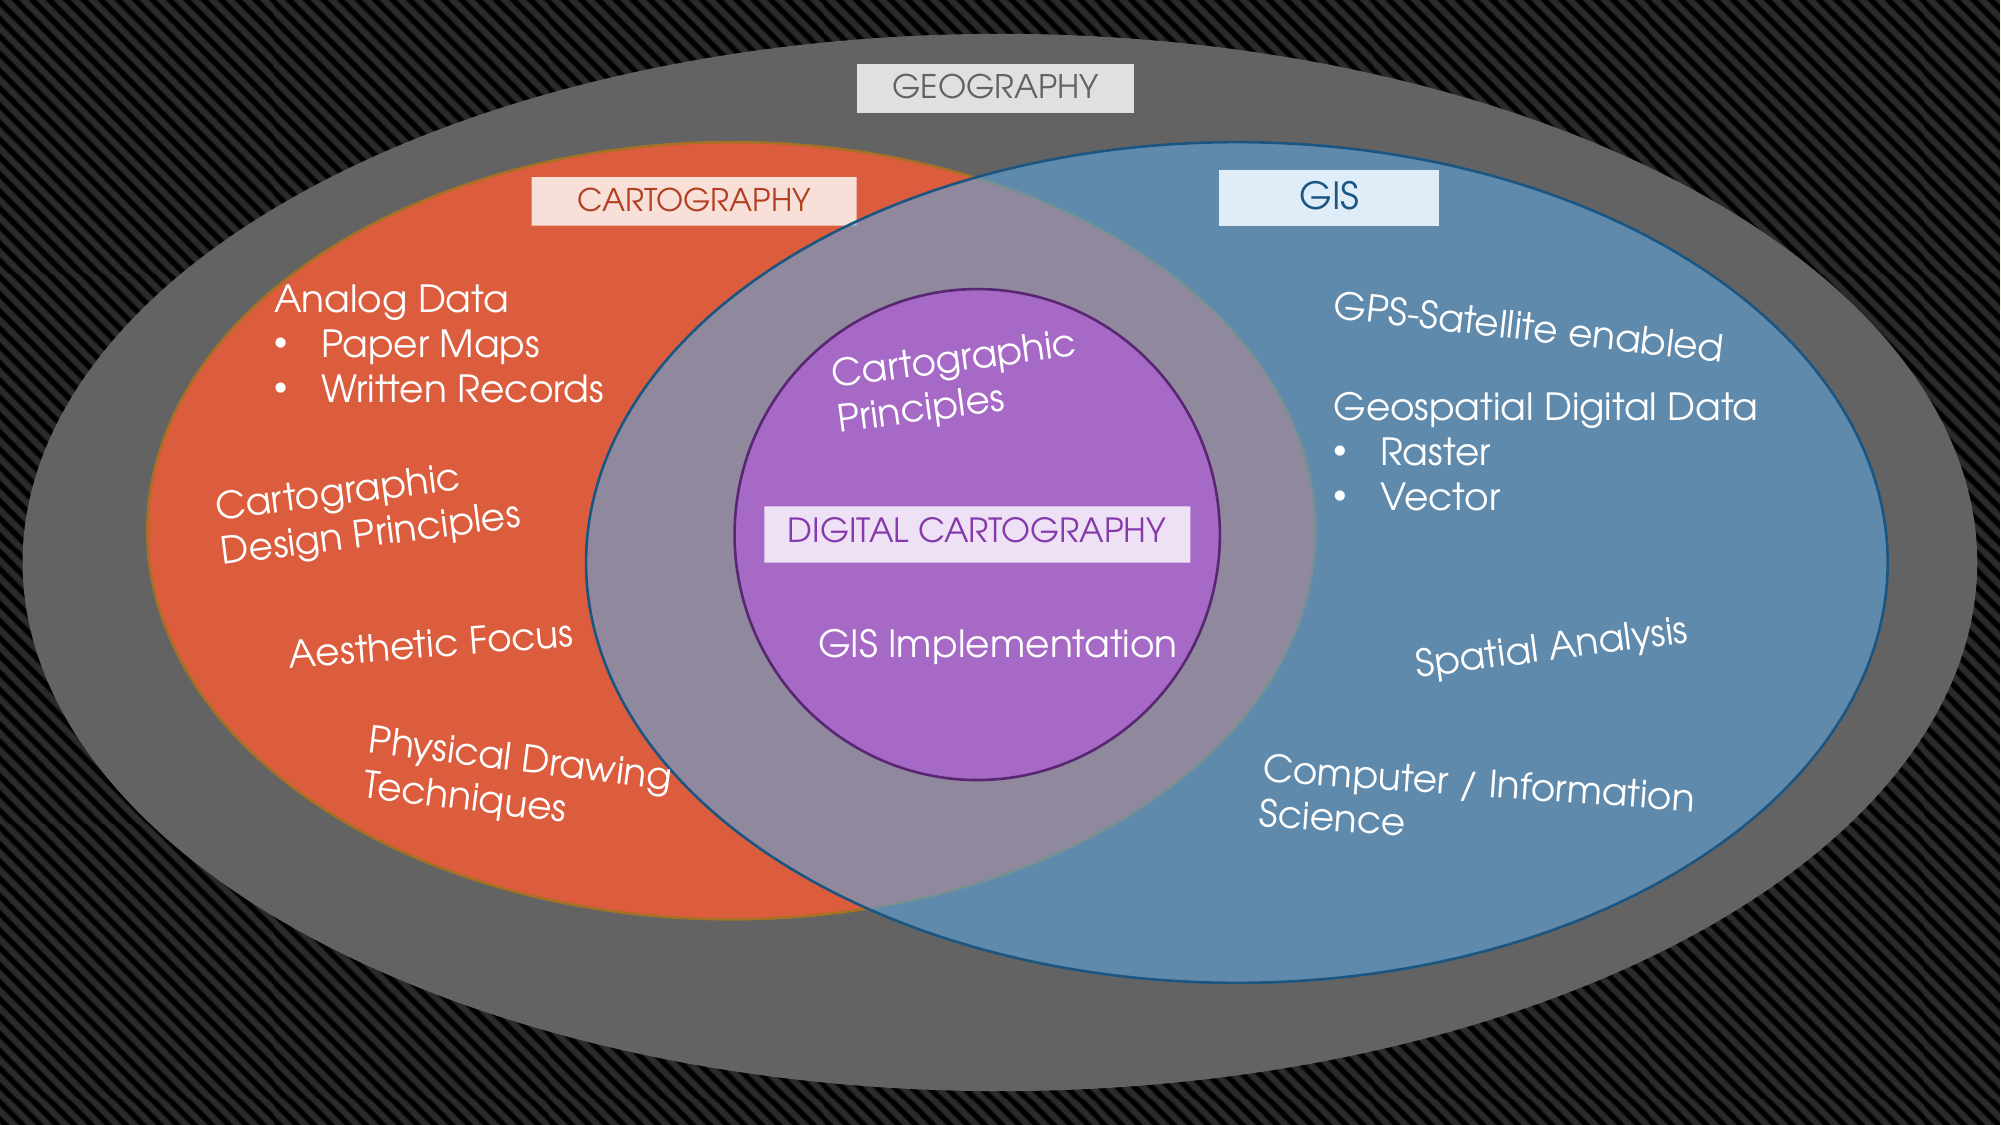

GEOGRAPHY

GIS
CARTOGRAPHY
Analog Data
Paper Maps
Written Records

GPS-Satellite enabled
Cartographic Principles
Geospatial Digital Data
Raster
Vector
Cartographic Design Principles
Geographic Disciplines
DIGITAL CARTOGRAPHY
Aesthetic Focus
GIS Implementation
Spatial Analysis
Physical Drawing Techniques
Computer / Information Science